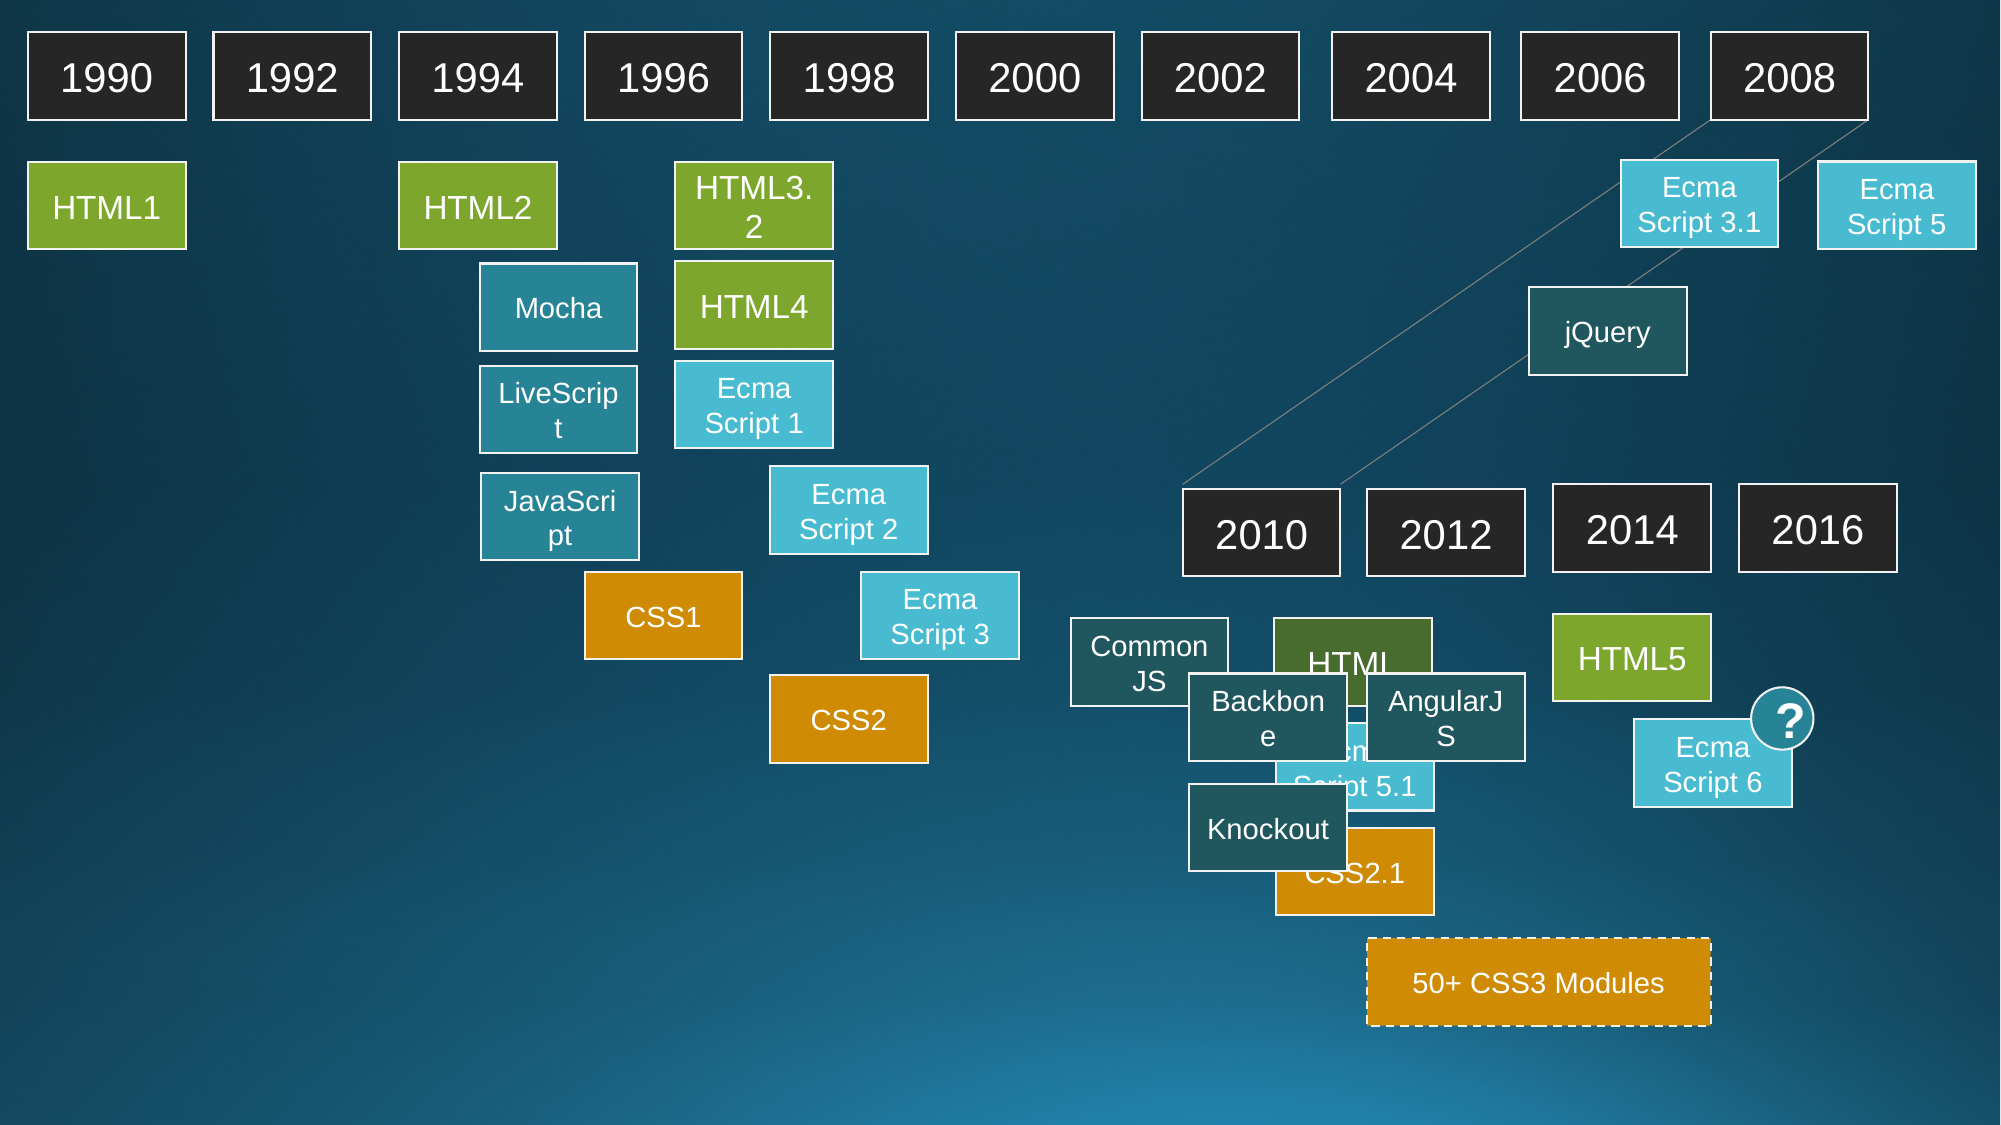

1990
1992
1994
1996
1998
2000
2002
2004
2006
2008
Ecma
Script 3.1
Ecma
Script 5
HTML1
HTML2
HTML3.2
HTML4
Mocha
jQuery
Ecma
Script 1
LiveScript
Ecma
Script 2
JavaScript
2014
2016
2010
2012
CSS1
Ecma
Script 3
HTML5
Common
JS
HTML
Backbone
AngularJS
CSS2
?
Ecma
Script 6
Ecma
Script 5.1
Knockout
CSS2.1
50+ CSS3 Modules